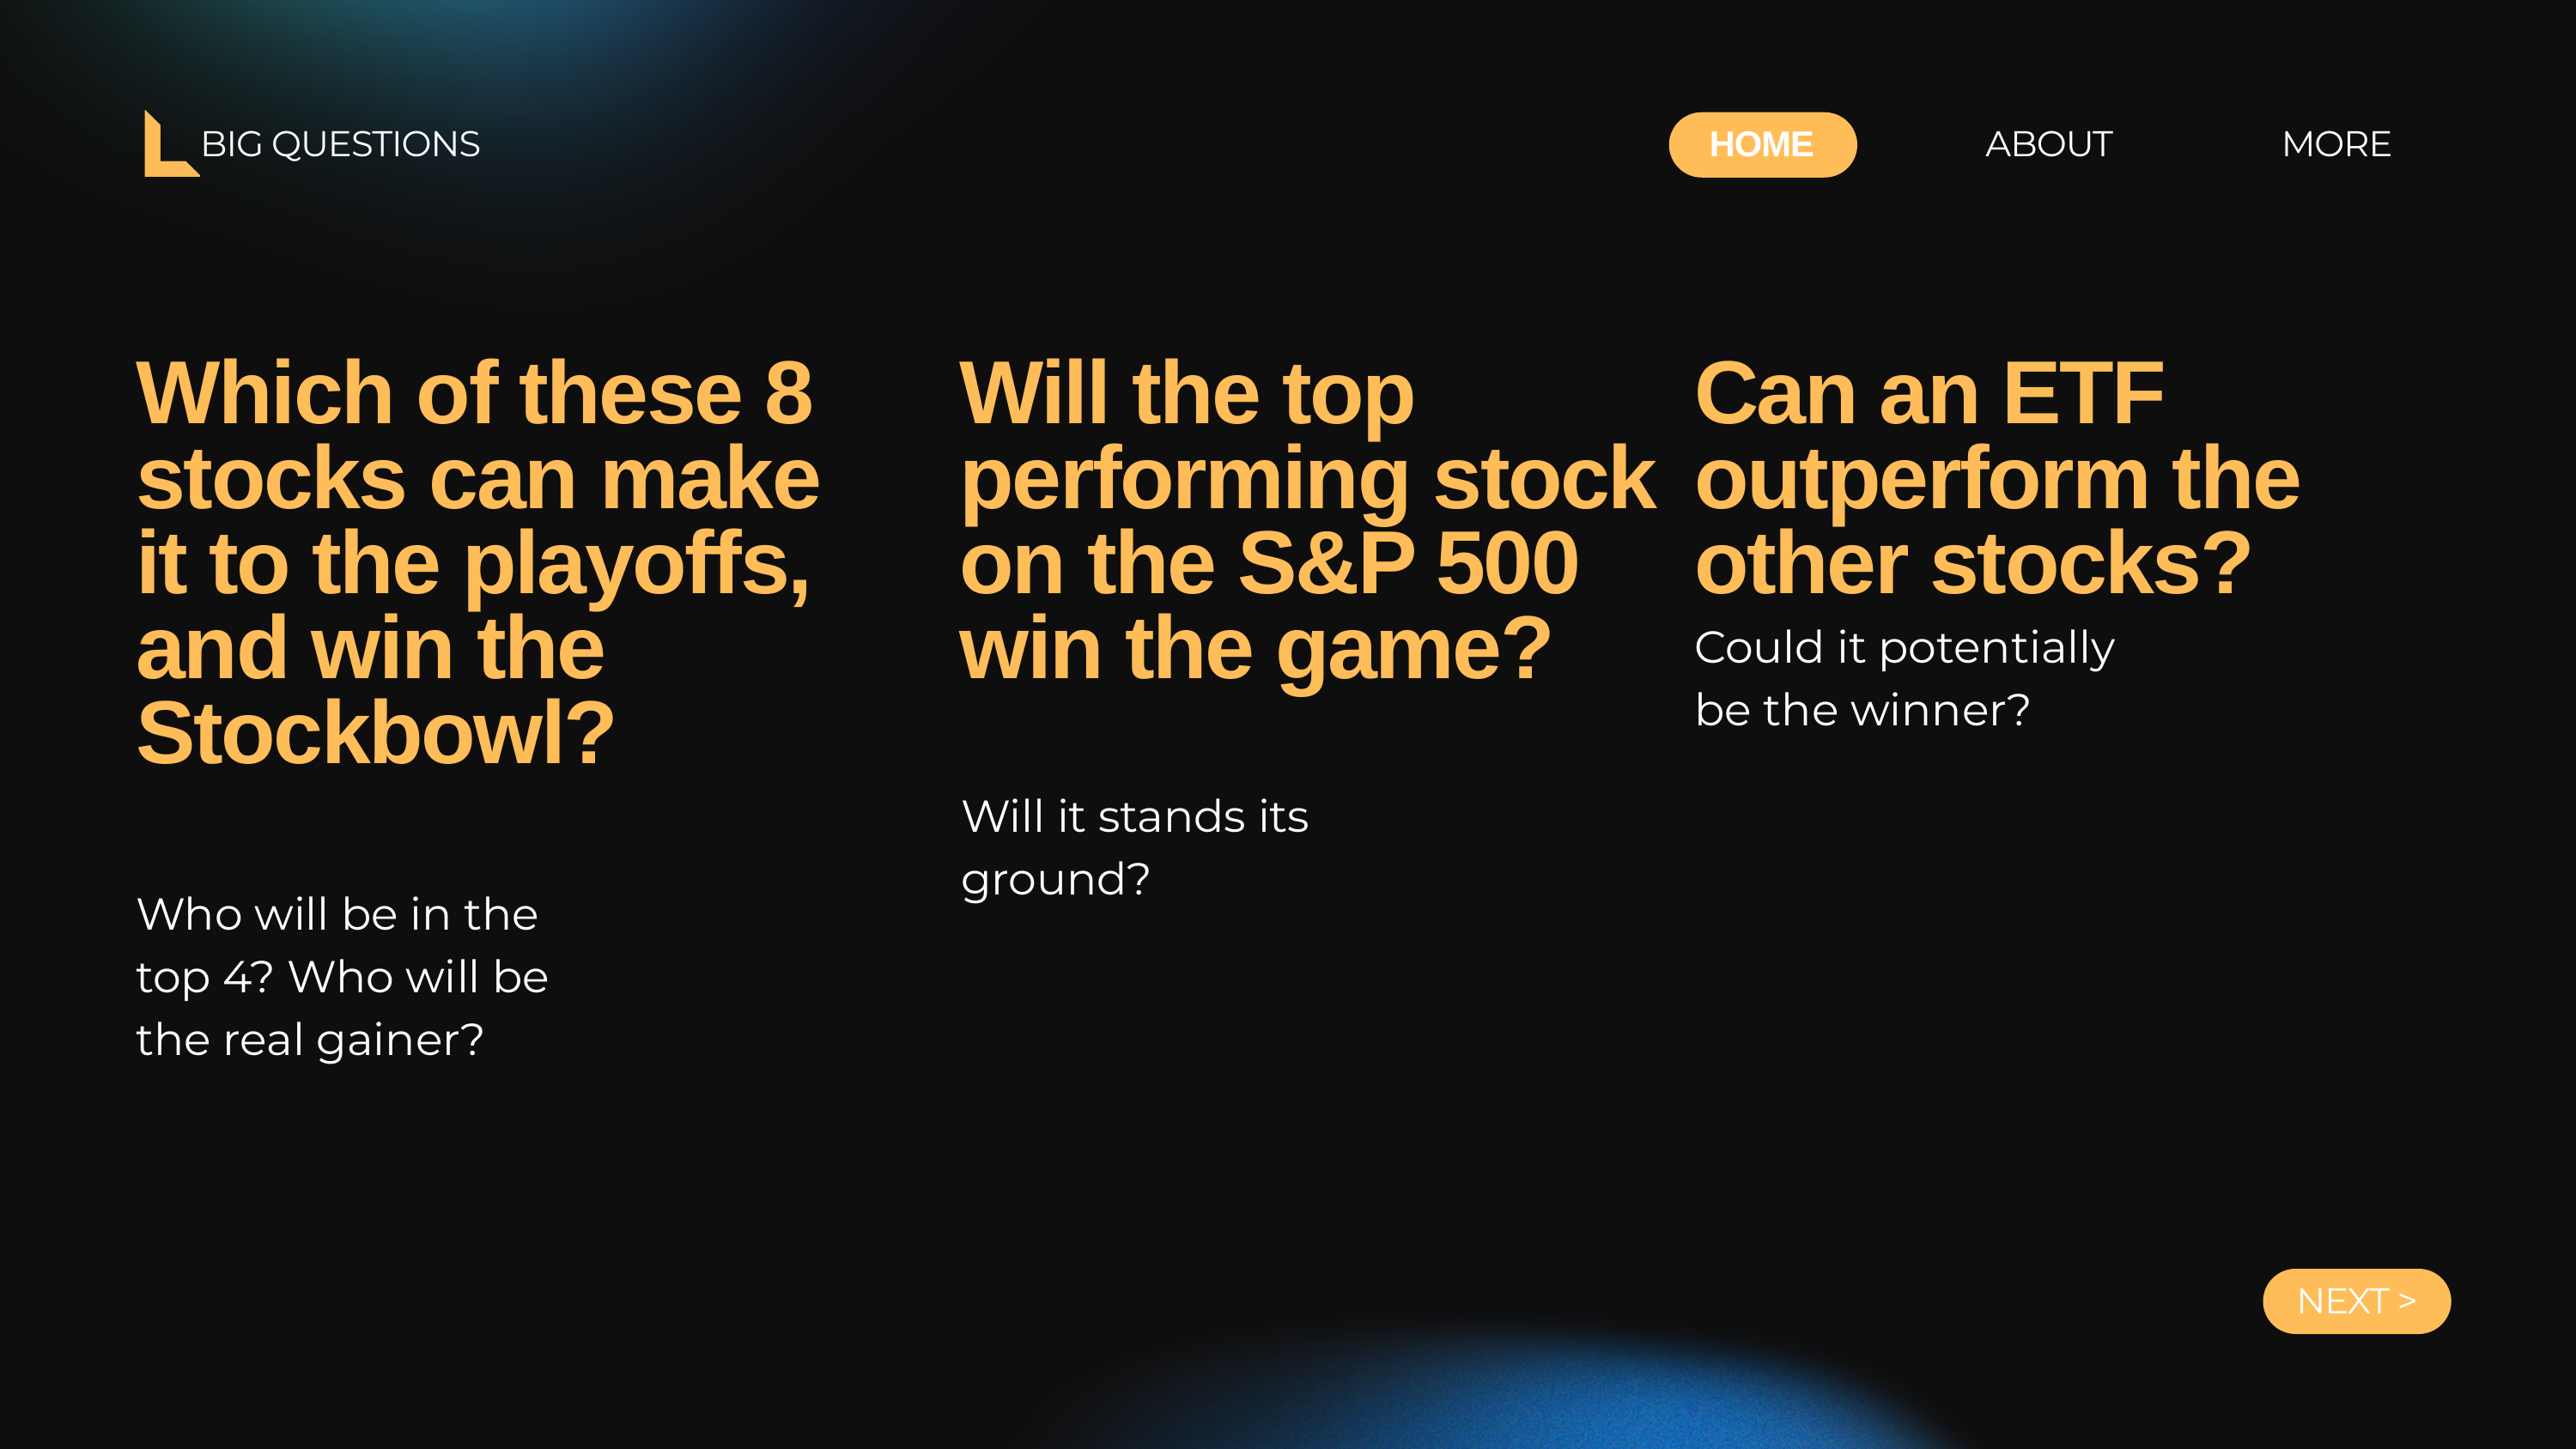

BIG QUESTIONS
HOME
ABOUT
MORE
Which of these 8 stocks can make it to the playoffs, and win the Stockbowl?
Will the top performing stock on the S&P 500 win the game?
Can an ETF outperform the other stocks?
Could it potentially be the winner?
Will it stands its ground?
Who will be in the top 4? Who will be the real gainer?

NEXT >